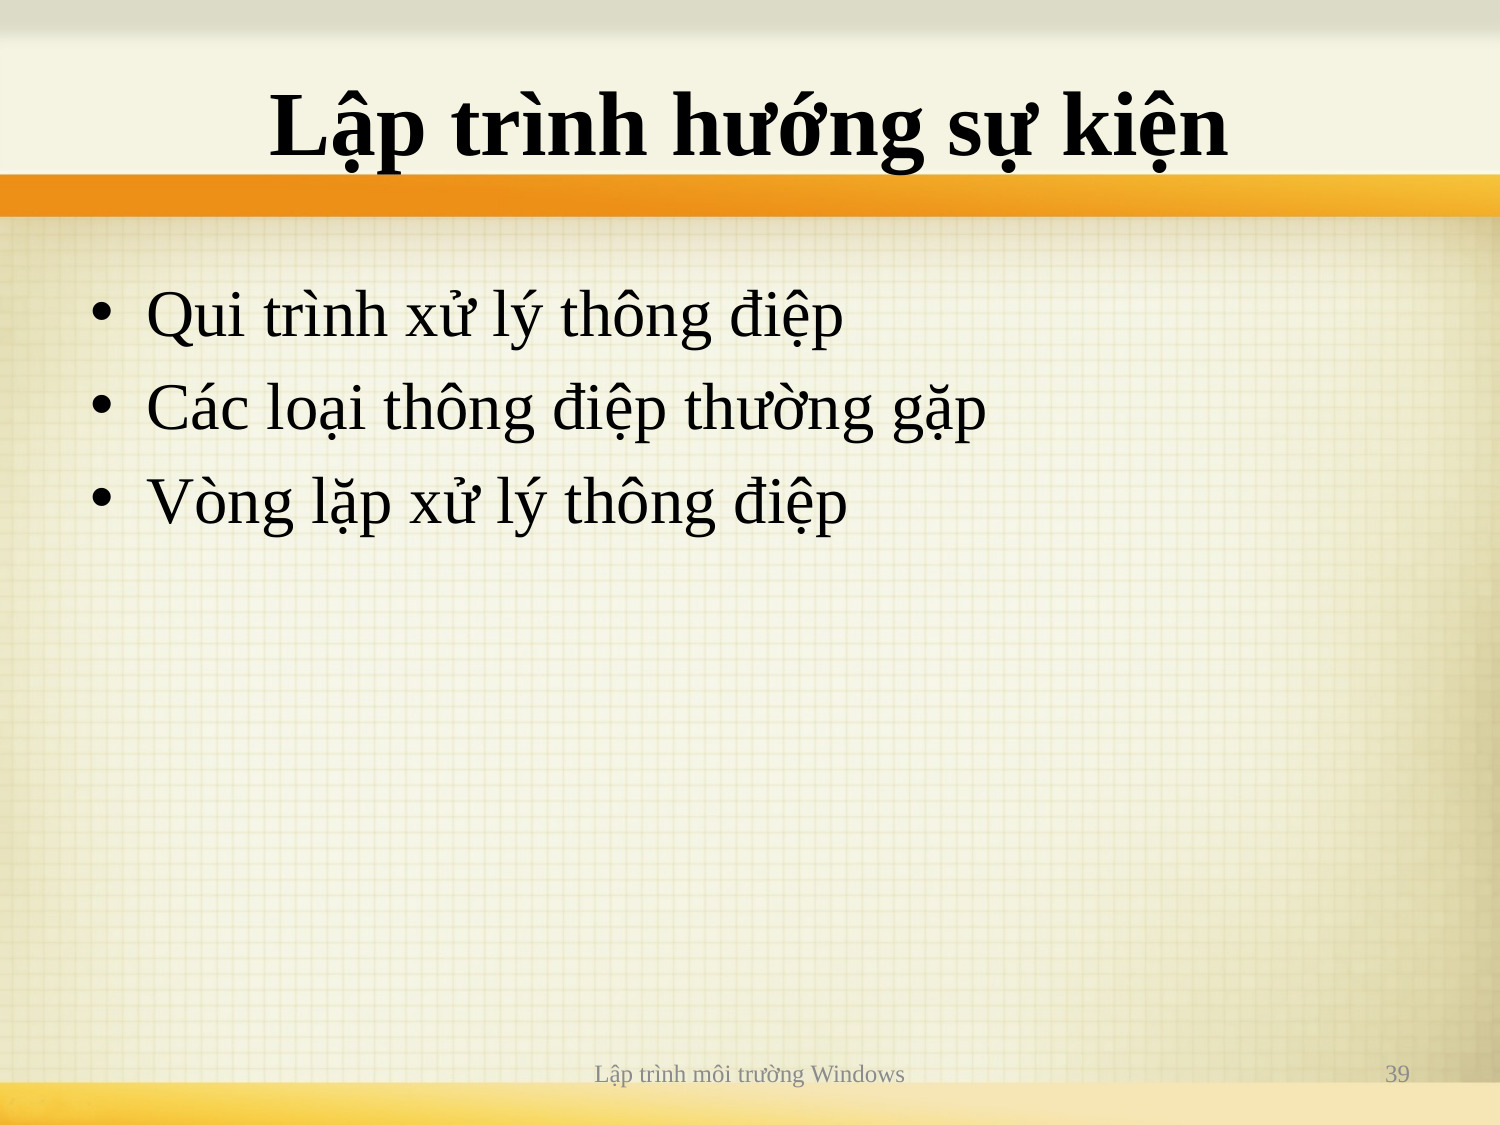

# Lập trình hướng sự kiện
Qui trình xử lý thông điệp
Các loại thông điệp thường gặp
Vòng lặp xử lý thông điệp
Lập trình môi trường Windows
39